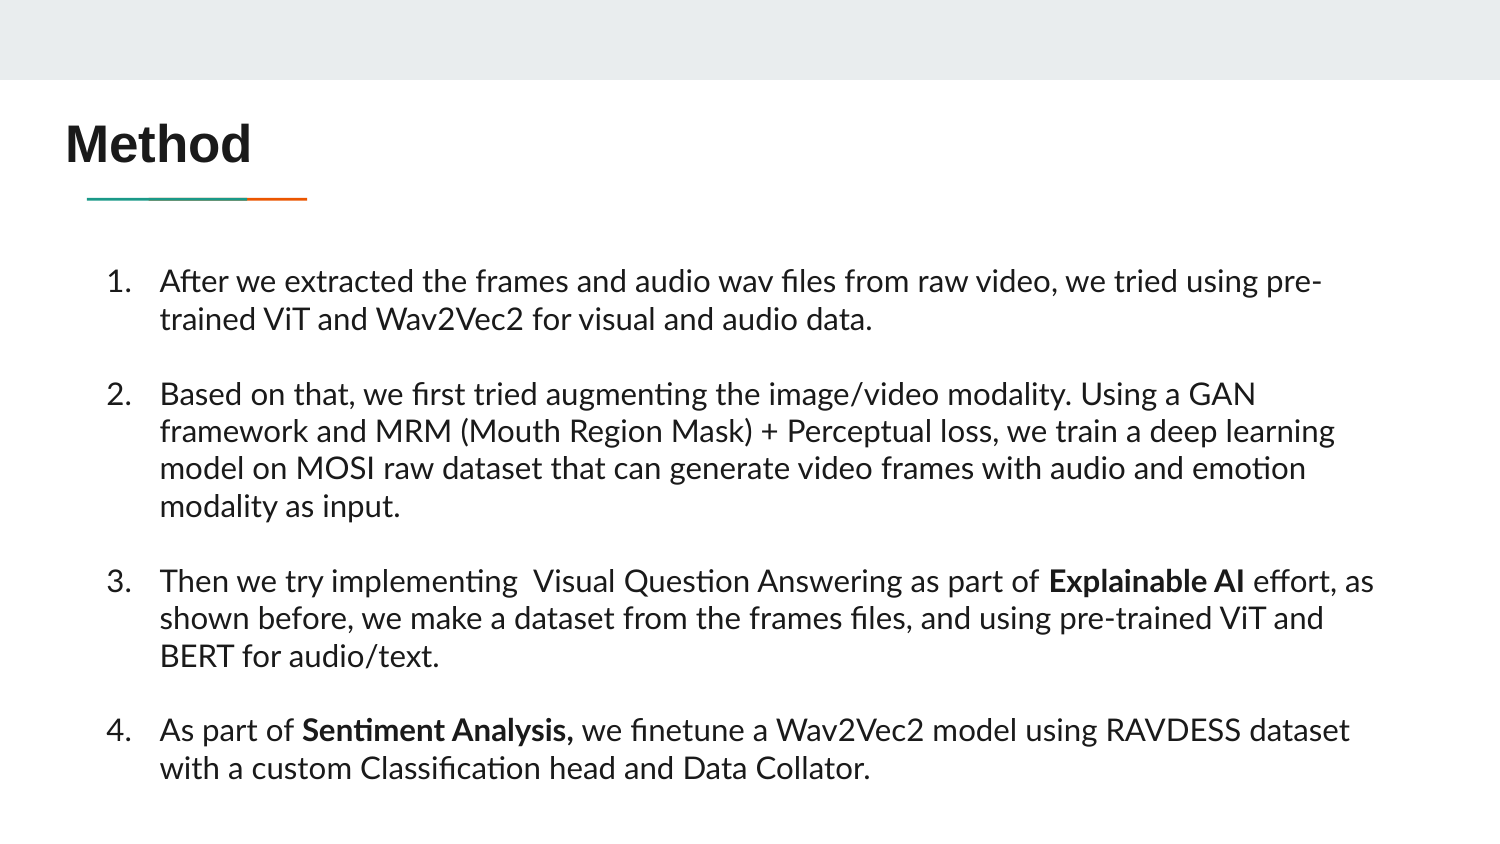

# Method
After we extracted the frames and audio wav files from raw video, we tried using pre-trained ViT and Wav2Vec2 for visual and audio data.

Based on that, we first tried augmenting the image/video modality. Using a GAN framework and MRM (Mouth Region Mask) + Perceptual loss, we train a deep learning model on MOSI raw dataset that can generate video frames with audio and emotion modality as input.

Then we try implementing  Visual Question Answering as part of Explainable AI effort, as shown before, we make a dataset from the frames files, and using pre-trained ViT and BERT for audio/text.

As part of Sentiment Analysis, we finetune a Wav2Vec2 model using RAVDESS dataset with a custom Classification head and Data Collator.